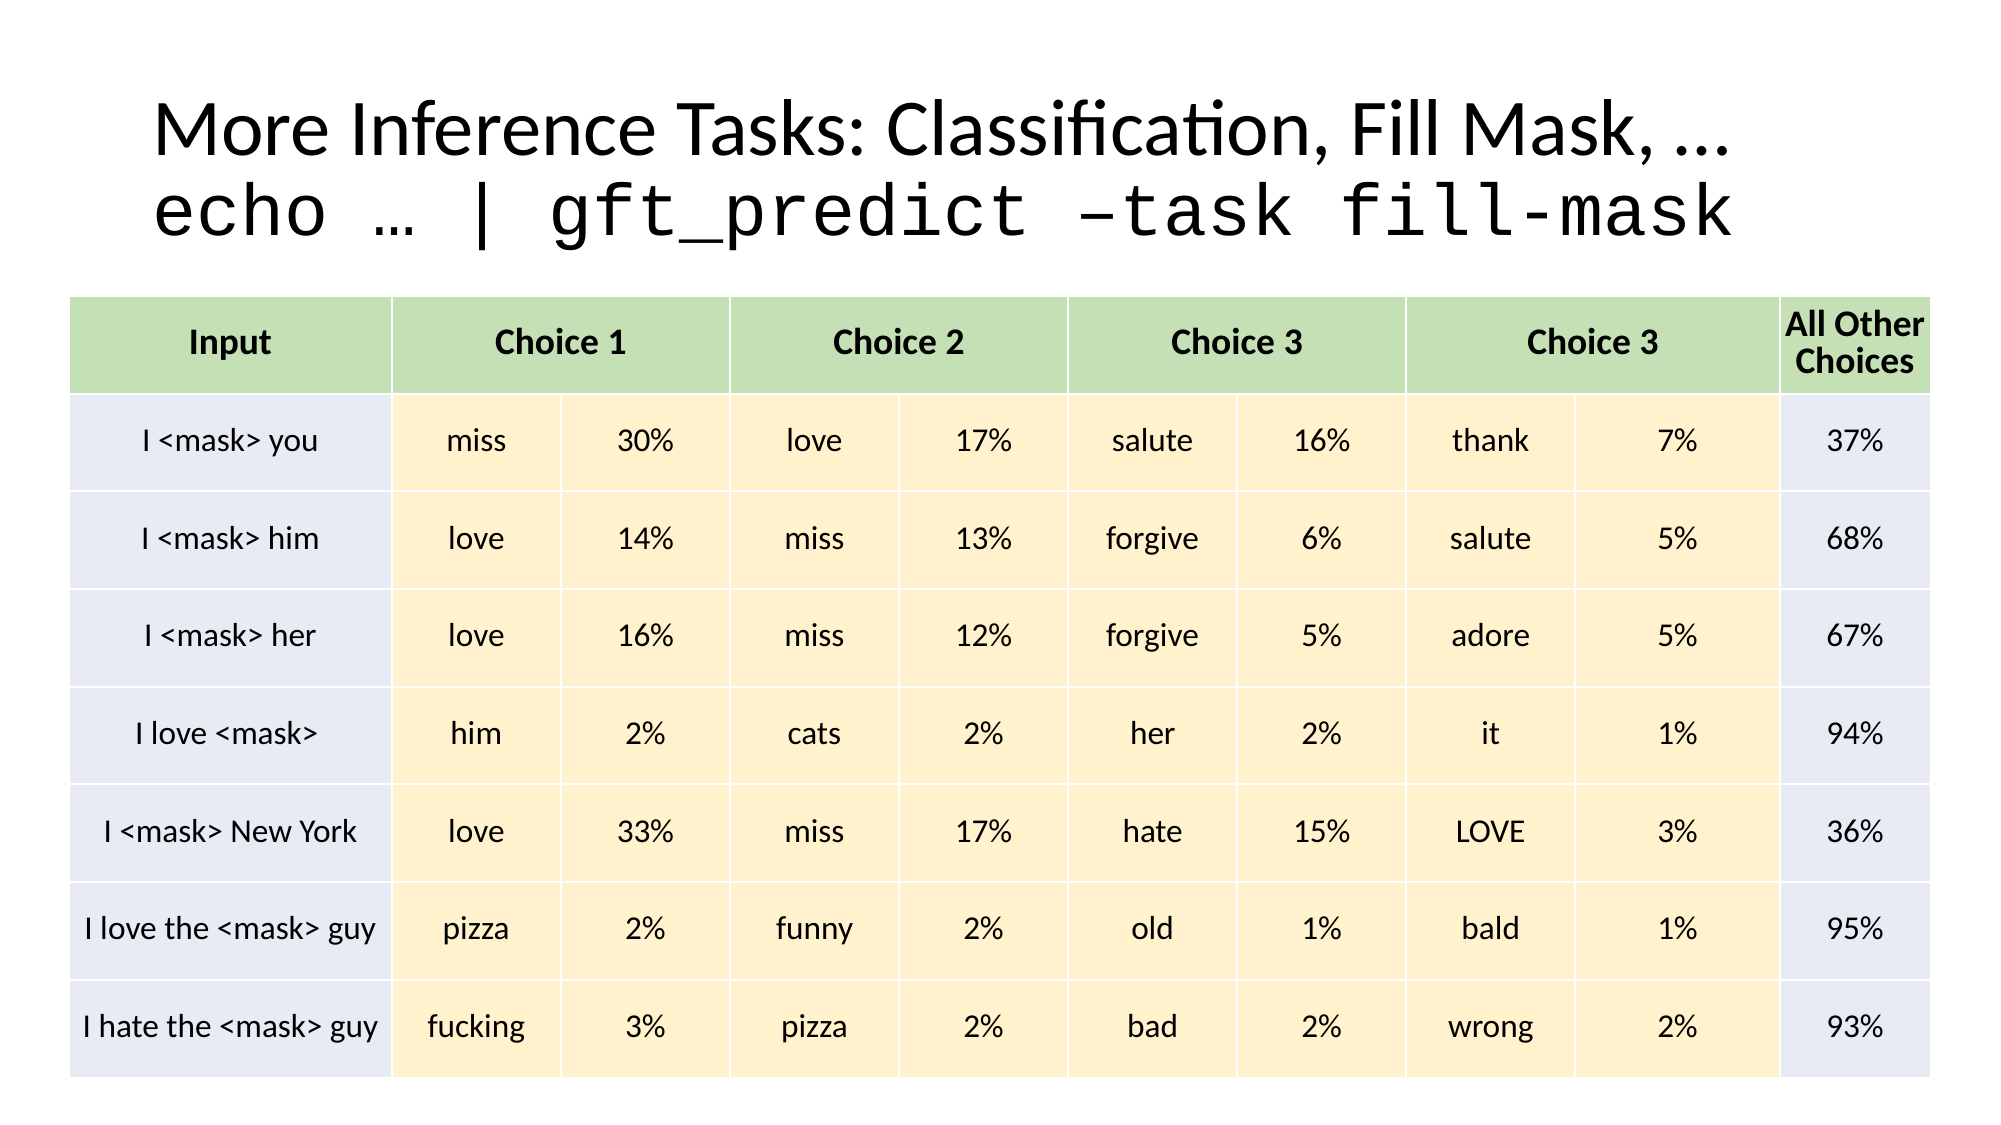

# More Inference Tasks: Classification, Fill Mask, … echo … | gft_predict –task fill-mask
| Input | Choice 1 |  | Choice 2 |  | Choice 3 |  | Choice 3 |  | All Other Choices |
| --- | --- | --- | --- | --- | --- | --- | --- | --- | --- |
| I <mask> you | miss | 30% | love | 17% | salute | 16% | thank | 7% | 37% |
| I <mask> him | love | 14% | miss | 13% | forgive | 6% | salute | 5% | 68% |
| I <mask> her | love | 16% | miss | 12% | forgive | 5% | adore | 5% | 67% |
| I love <mask> | him | 2% | cats | 2% | her | 2% | it | 1% | 94% |
| I <mask> New York | love | 33% | miss | 17% | hate | 15% | LOVE | 3% | 36% |
| I love the <mask> guy | pizza | 2% | funny | 2% | old | 1% | bald | 1% | 95% |
| I hate the <mask> guy | fucking | 3% | pizza | 2% | bad | 2% | wrong | 2% | 93% |